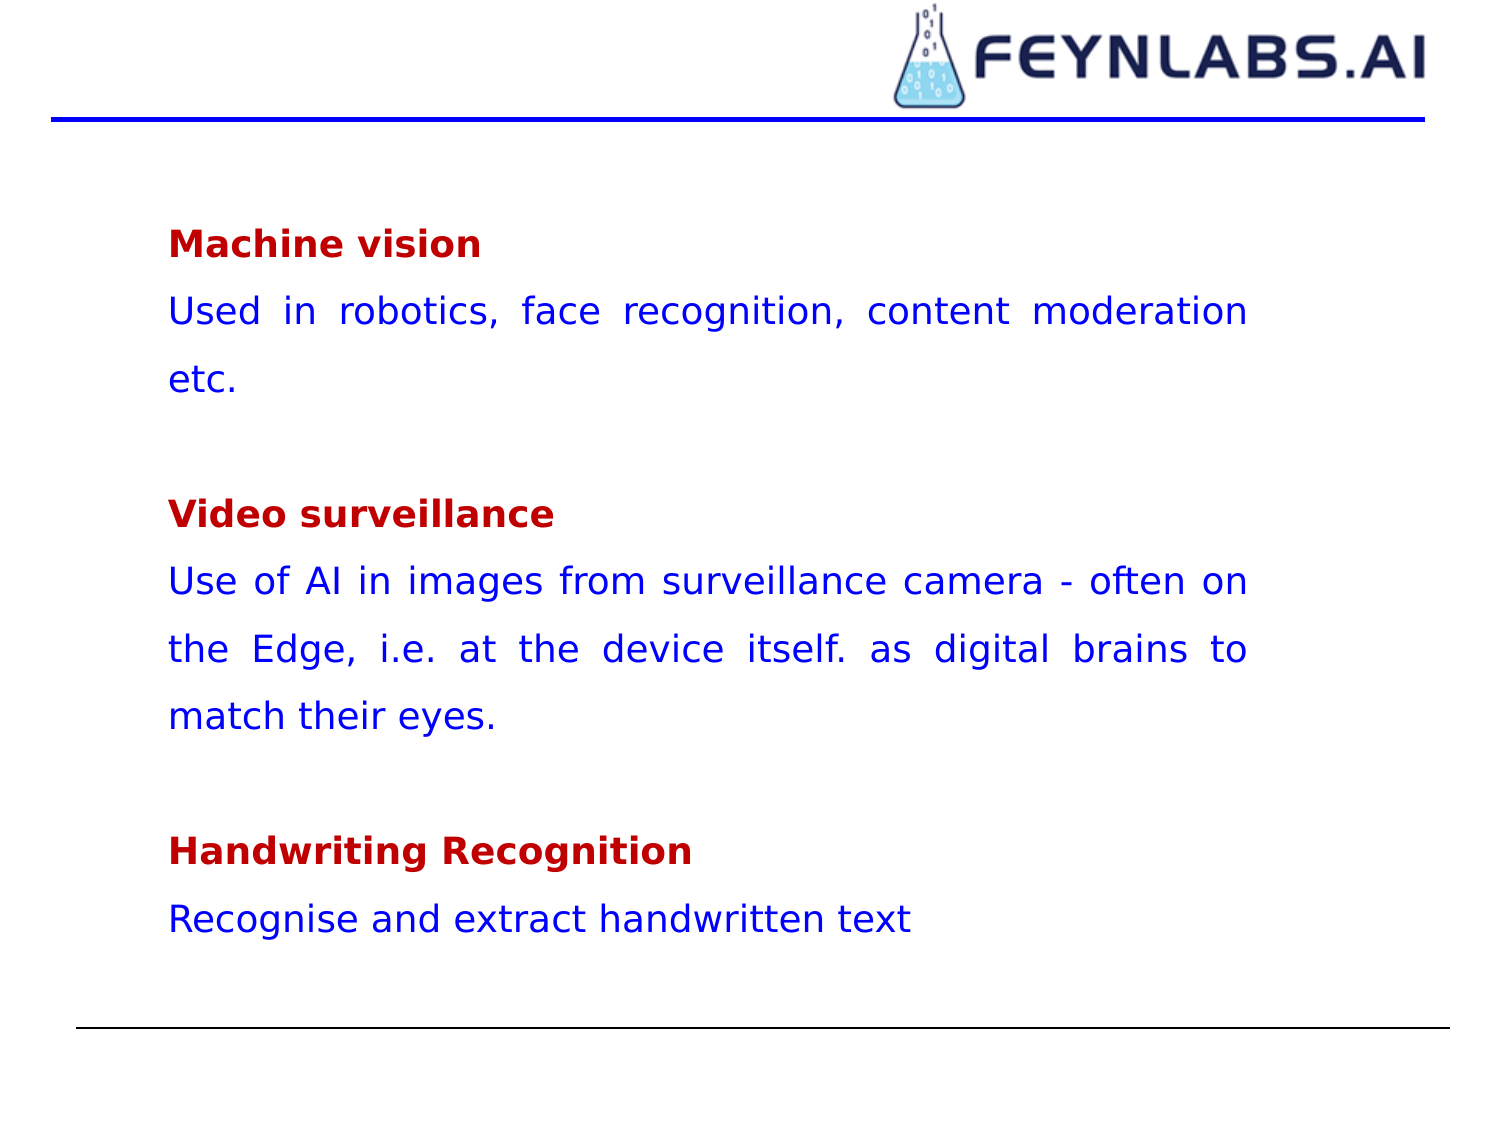

Machine vision
Used in robotics, face recognition, content moderation etc.

Video surveillance
Use of AI in images from surveillance camera - often on the Edge, i.e. at the device itself. as digital brains to match their eyes.

Handwriting Recognition
Recognise and extract handwritten text